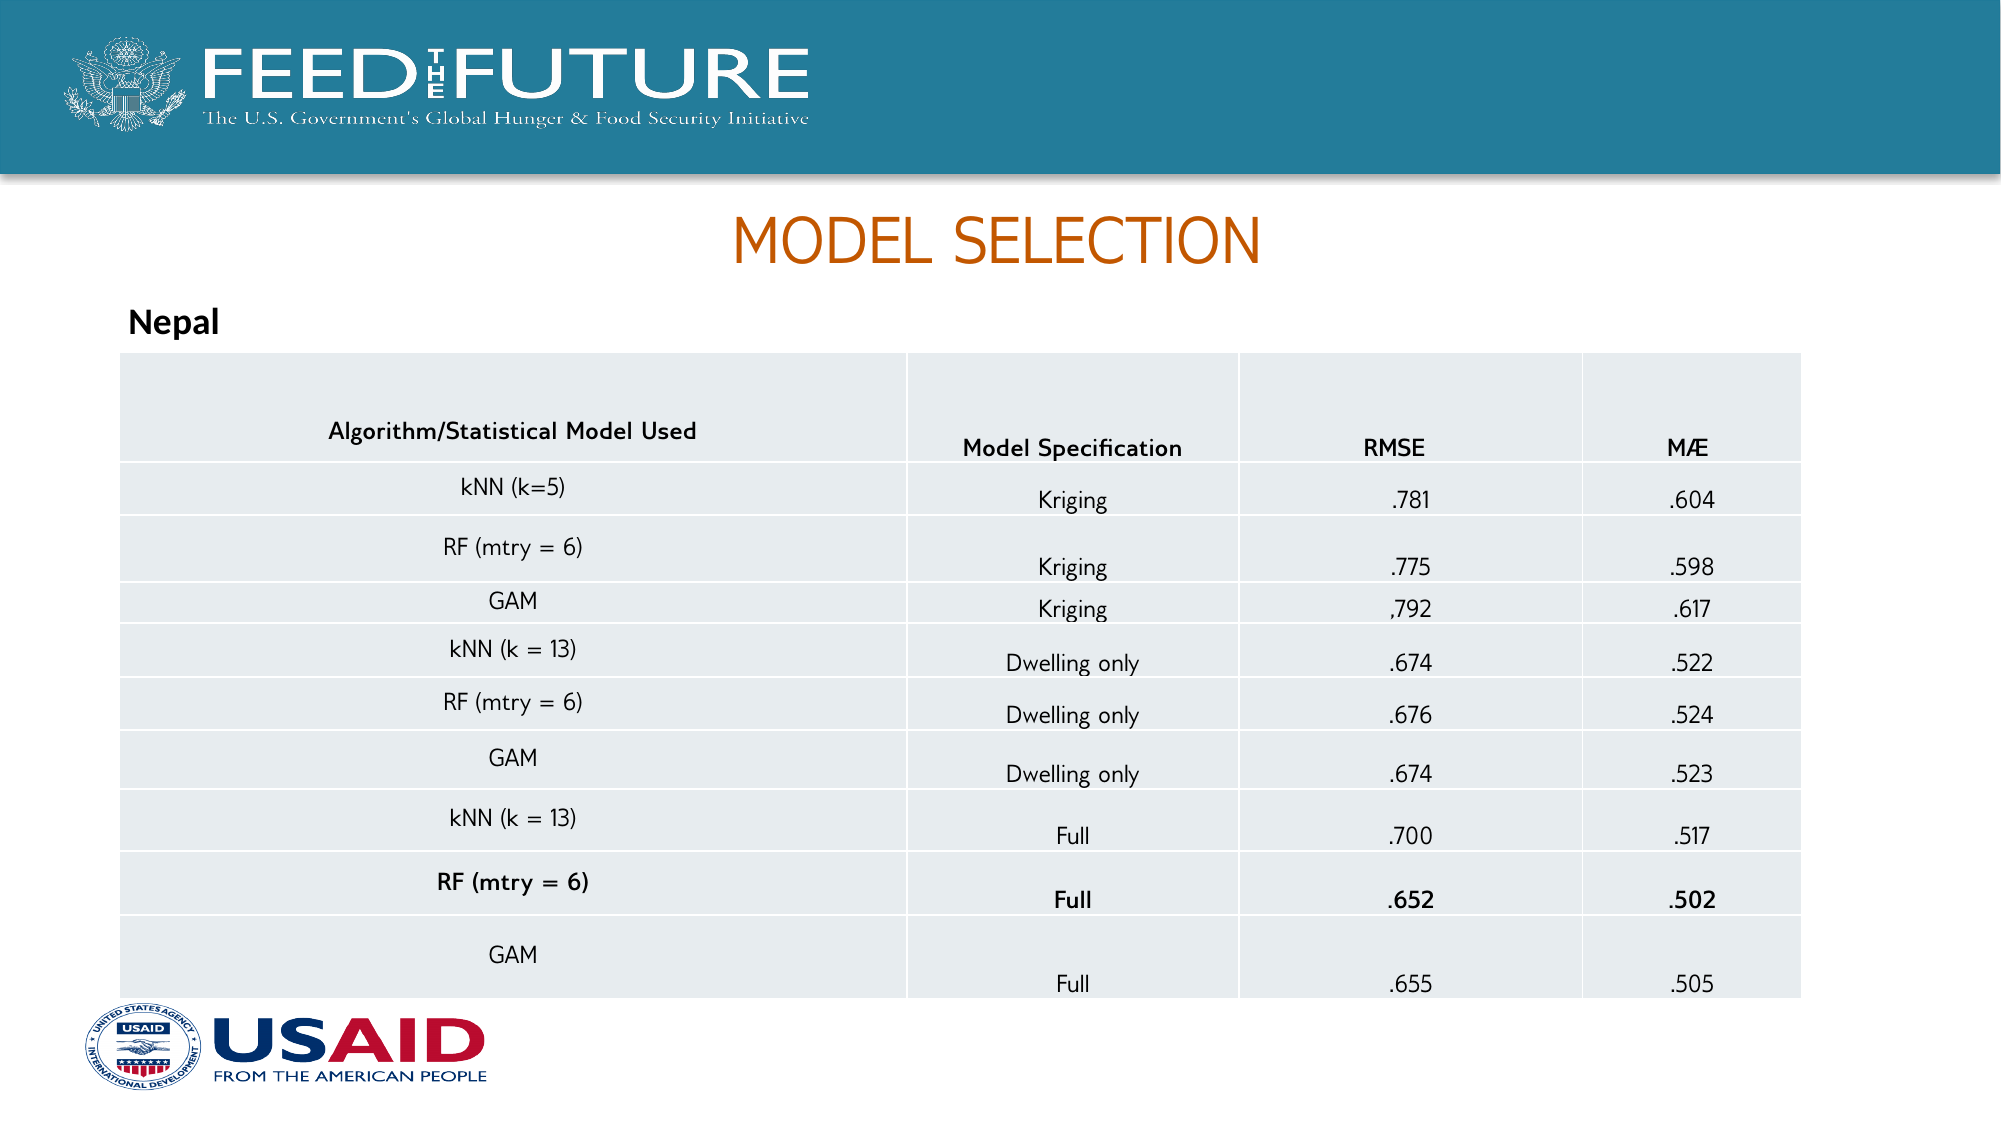

# Model Selection
Nepal
| Algorithm/Statistical Model Used | Model Specification | RMSE | MAE |
| --- | --- | --- | --- |
| kNN (k=5) | Kriging | .781 | .604 |
| RF (mtry = 6) | Kriging | .775 | .598 |
| GAM | Kriging | ,792 | .617 |
| kNN (k = 13) | Dwelling only | .674 | .522 |
| RF (mtry = 6) | Dwelling only | .676 | .524 |
| GAM | Dwelling only | .674 | .523 |
| kNN (k = 13) | Full | .700 | .517 |
| RF (mtry = 6) | Full | .652 | .502 |
| GAM | Full | .655 | .505 |